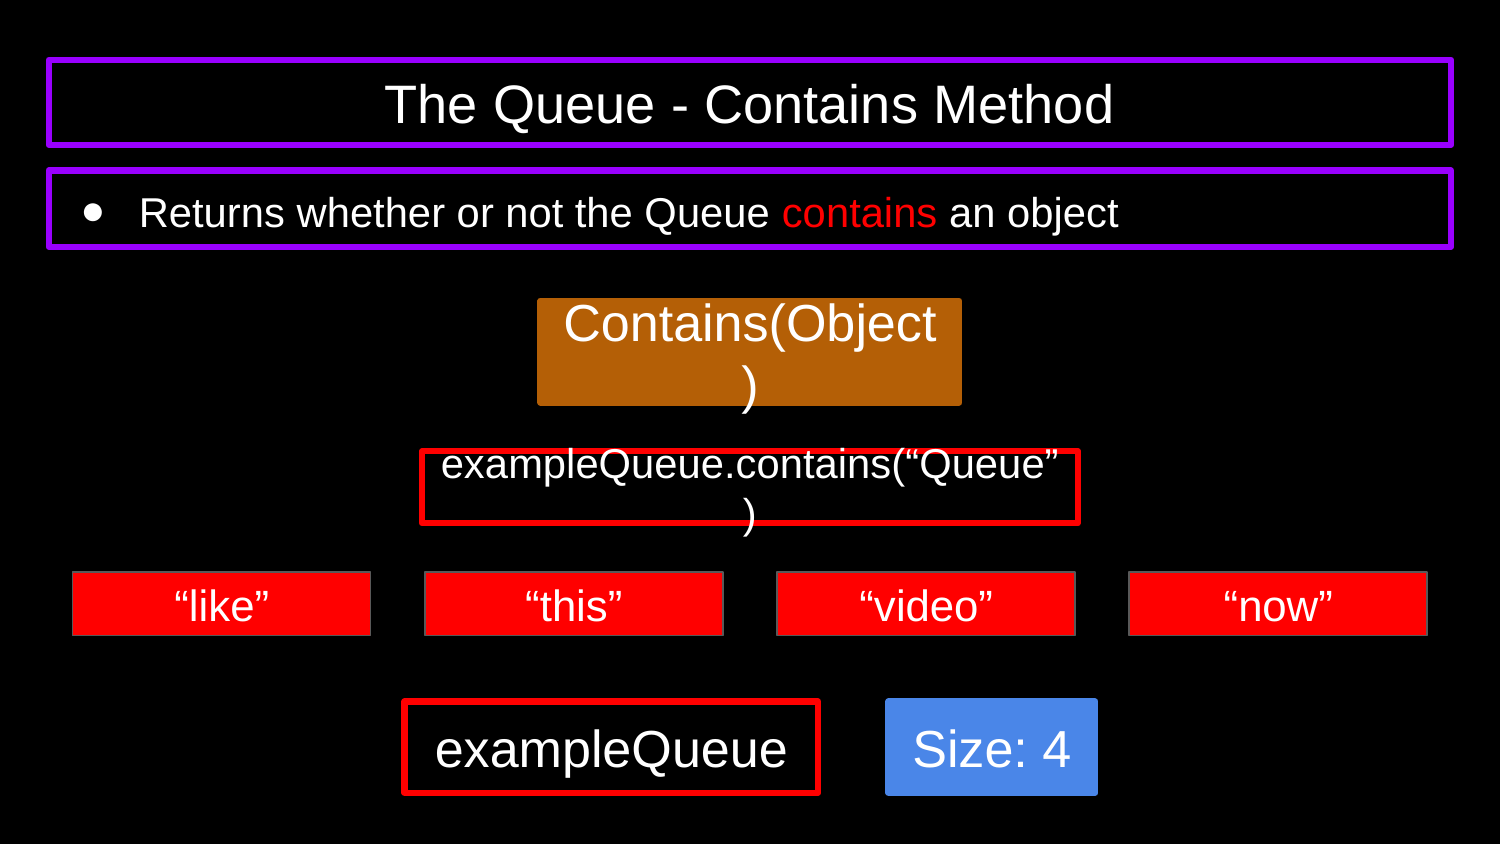

# The Queue - Contains Method
Returns whether or not the Queue contains an object
Contains(Object)
exampleQueue.contains(“Queue”)
“like”
“this”
“video”
“now”
exampleQueue
Size: 4